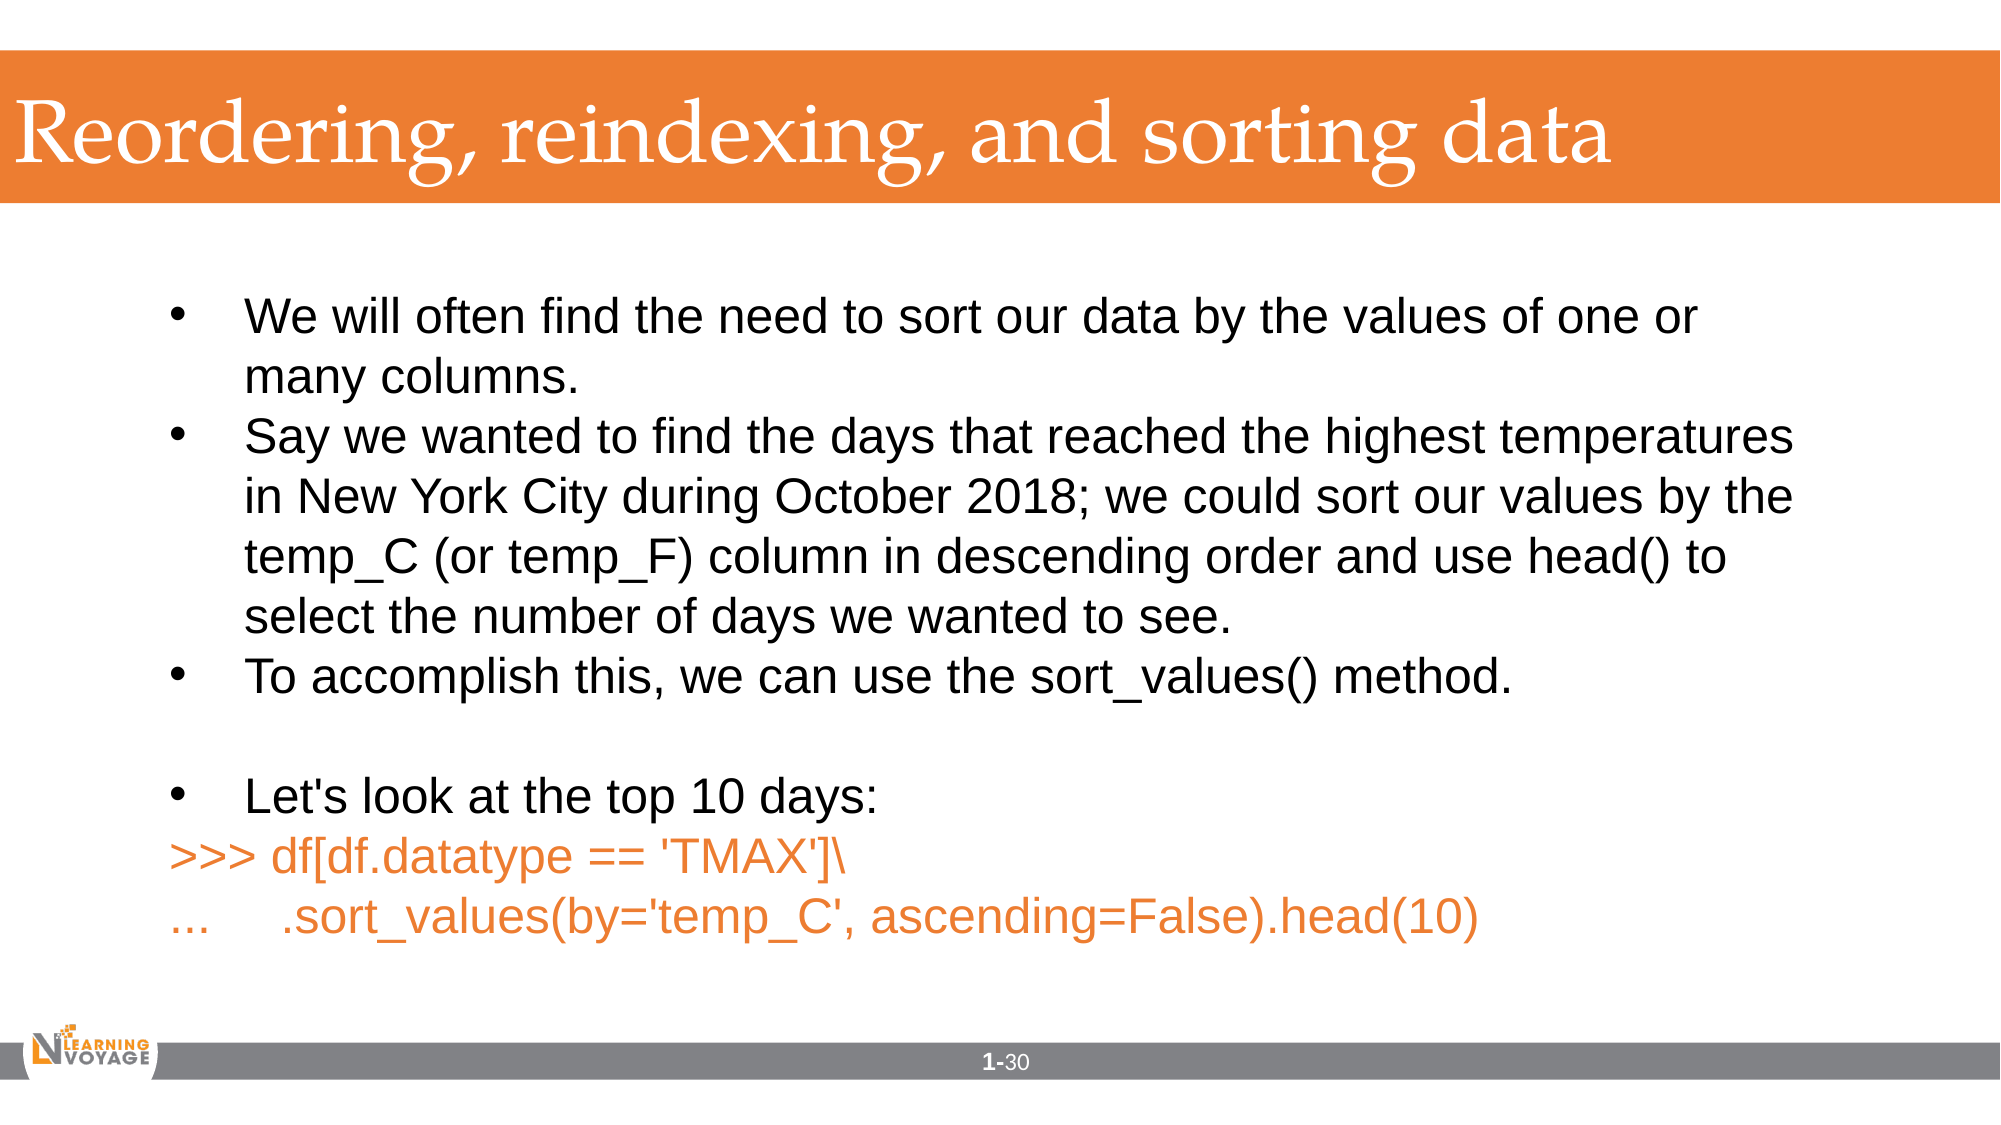

Reordering, reindexing, and sorting data
We will often find the need to sort our data by the values of one or many columns.
Say we wanted to find the days that reached the highest temperatures in New York City during October 2018; we could sort our values by the temp_C (or temp_F) column in descending order and use head() to select the number of days we wanted to see.
To accomplish this, we can use the sort_values() method.

Let's look at the top 10 days:
>>> df[df.datatype == 'TMAX']\
...     .sort_values(by='temp_C', ascending=False).head(10)
1-30